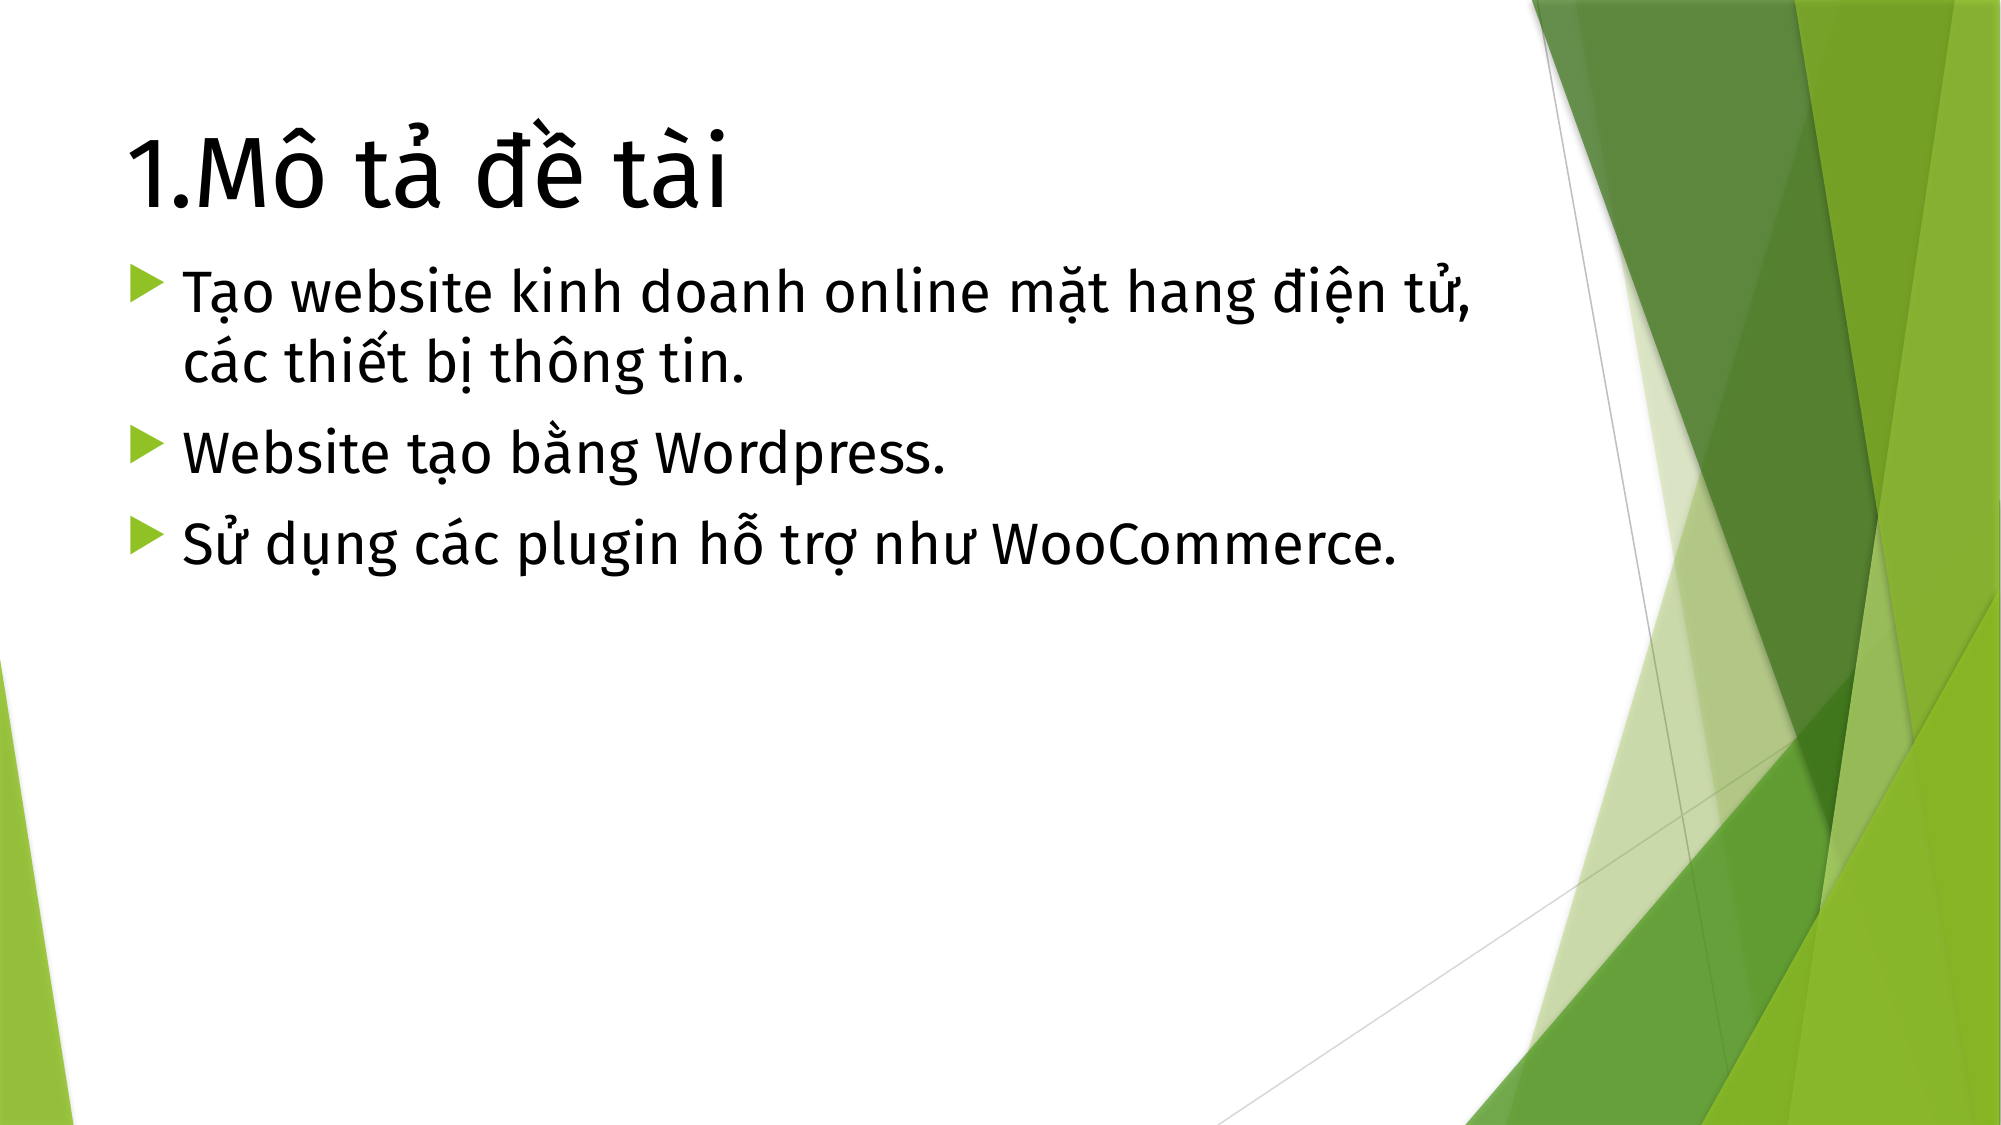

# 1.Mô tả đề tài
Tạo website kinh doanh online mặt hang điện tử, các thiết bị thông tin.
Website tạo bằng Wordpress.
Sử dụng các plugin hỗ trợ như WooCommerce.